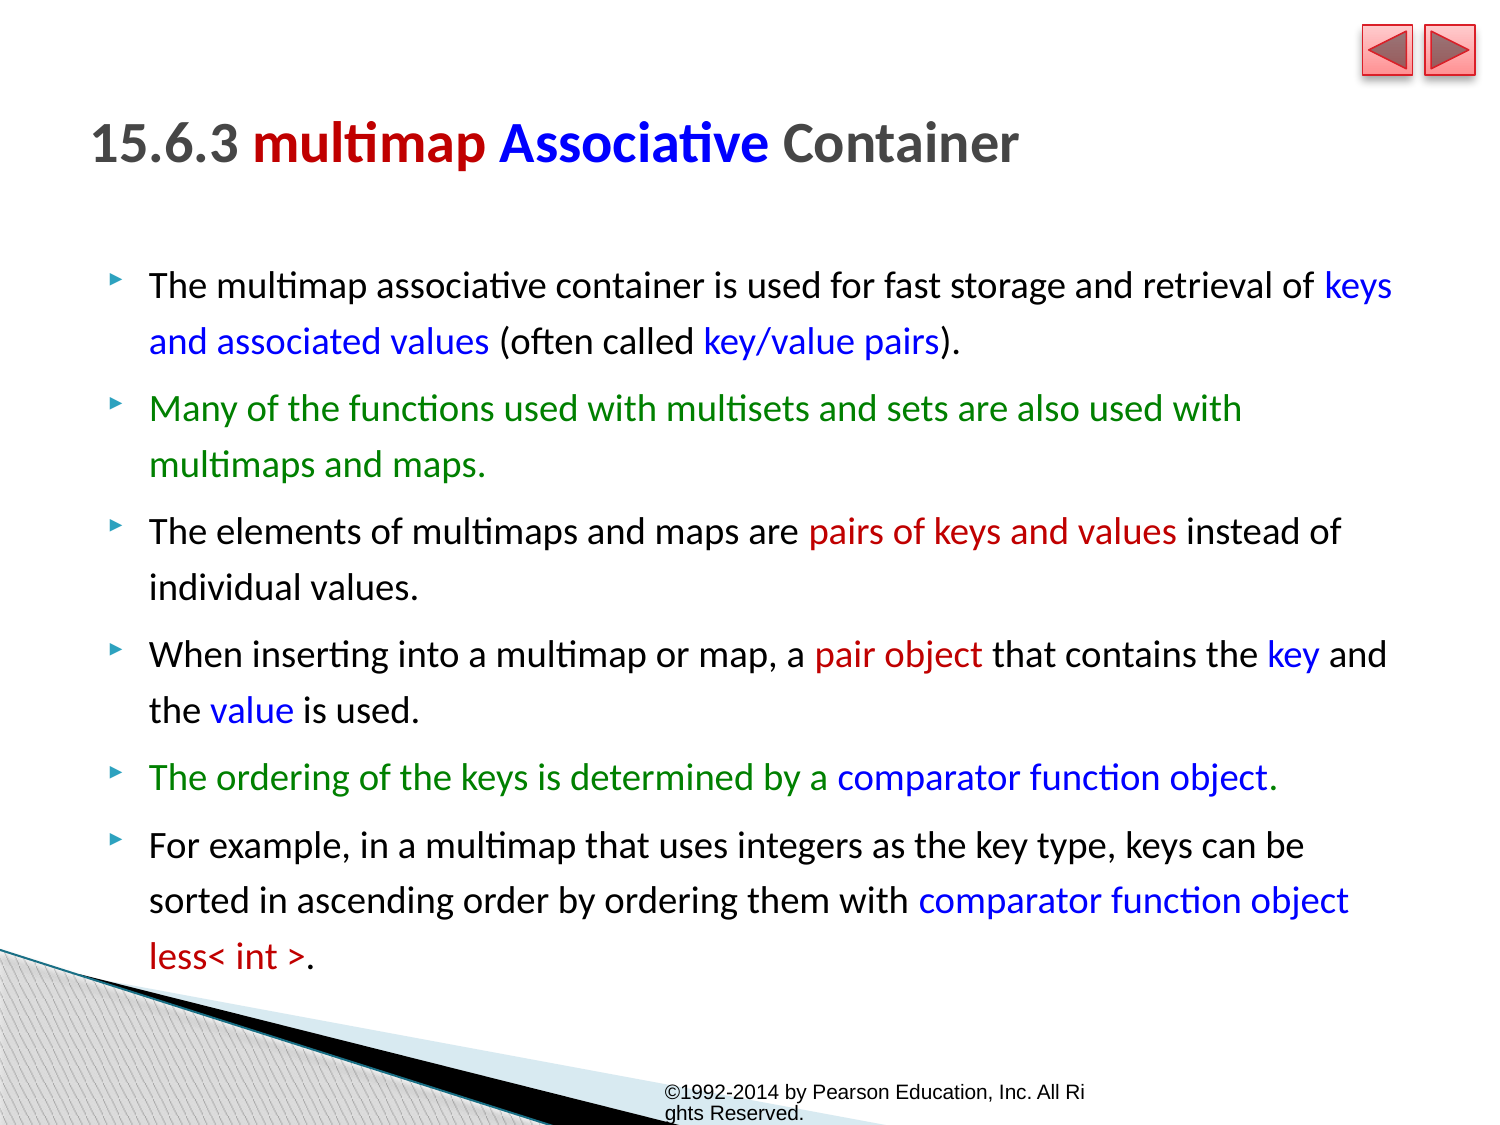

# 15.6.3 multimap Associative Container
The multimap associative container is used for fast storage and retrieval of keys and associated values (often called key/value pairs).
Many of the functions used with multisets and sets are also used with multimaps and maps.
The elements of multimaps and maps are pairs of keys and values instead of individual values.
When inserting into a multimap or map, a pair object that contains the key and the value is used.
The ordering of the keys is determined by a comparator function object.
For example, in a multimap that uses integers as the key type, keys can be sorted in ascending order by ordering them with comparator function object less< int >.
©1992-2014 by Pearson Education, Inc. All Rights Reserved.